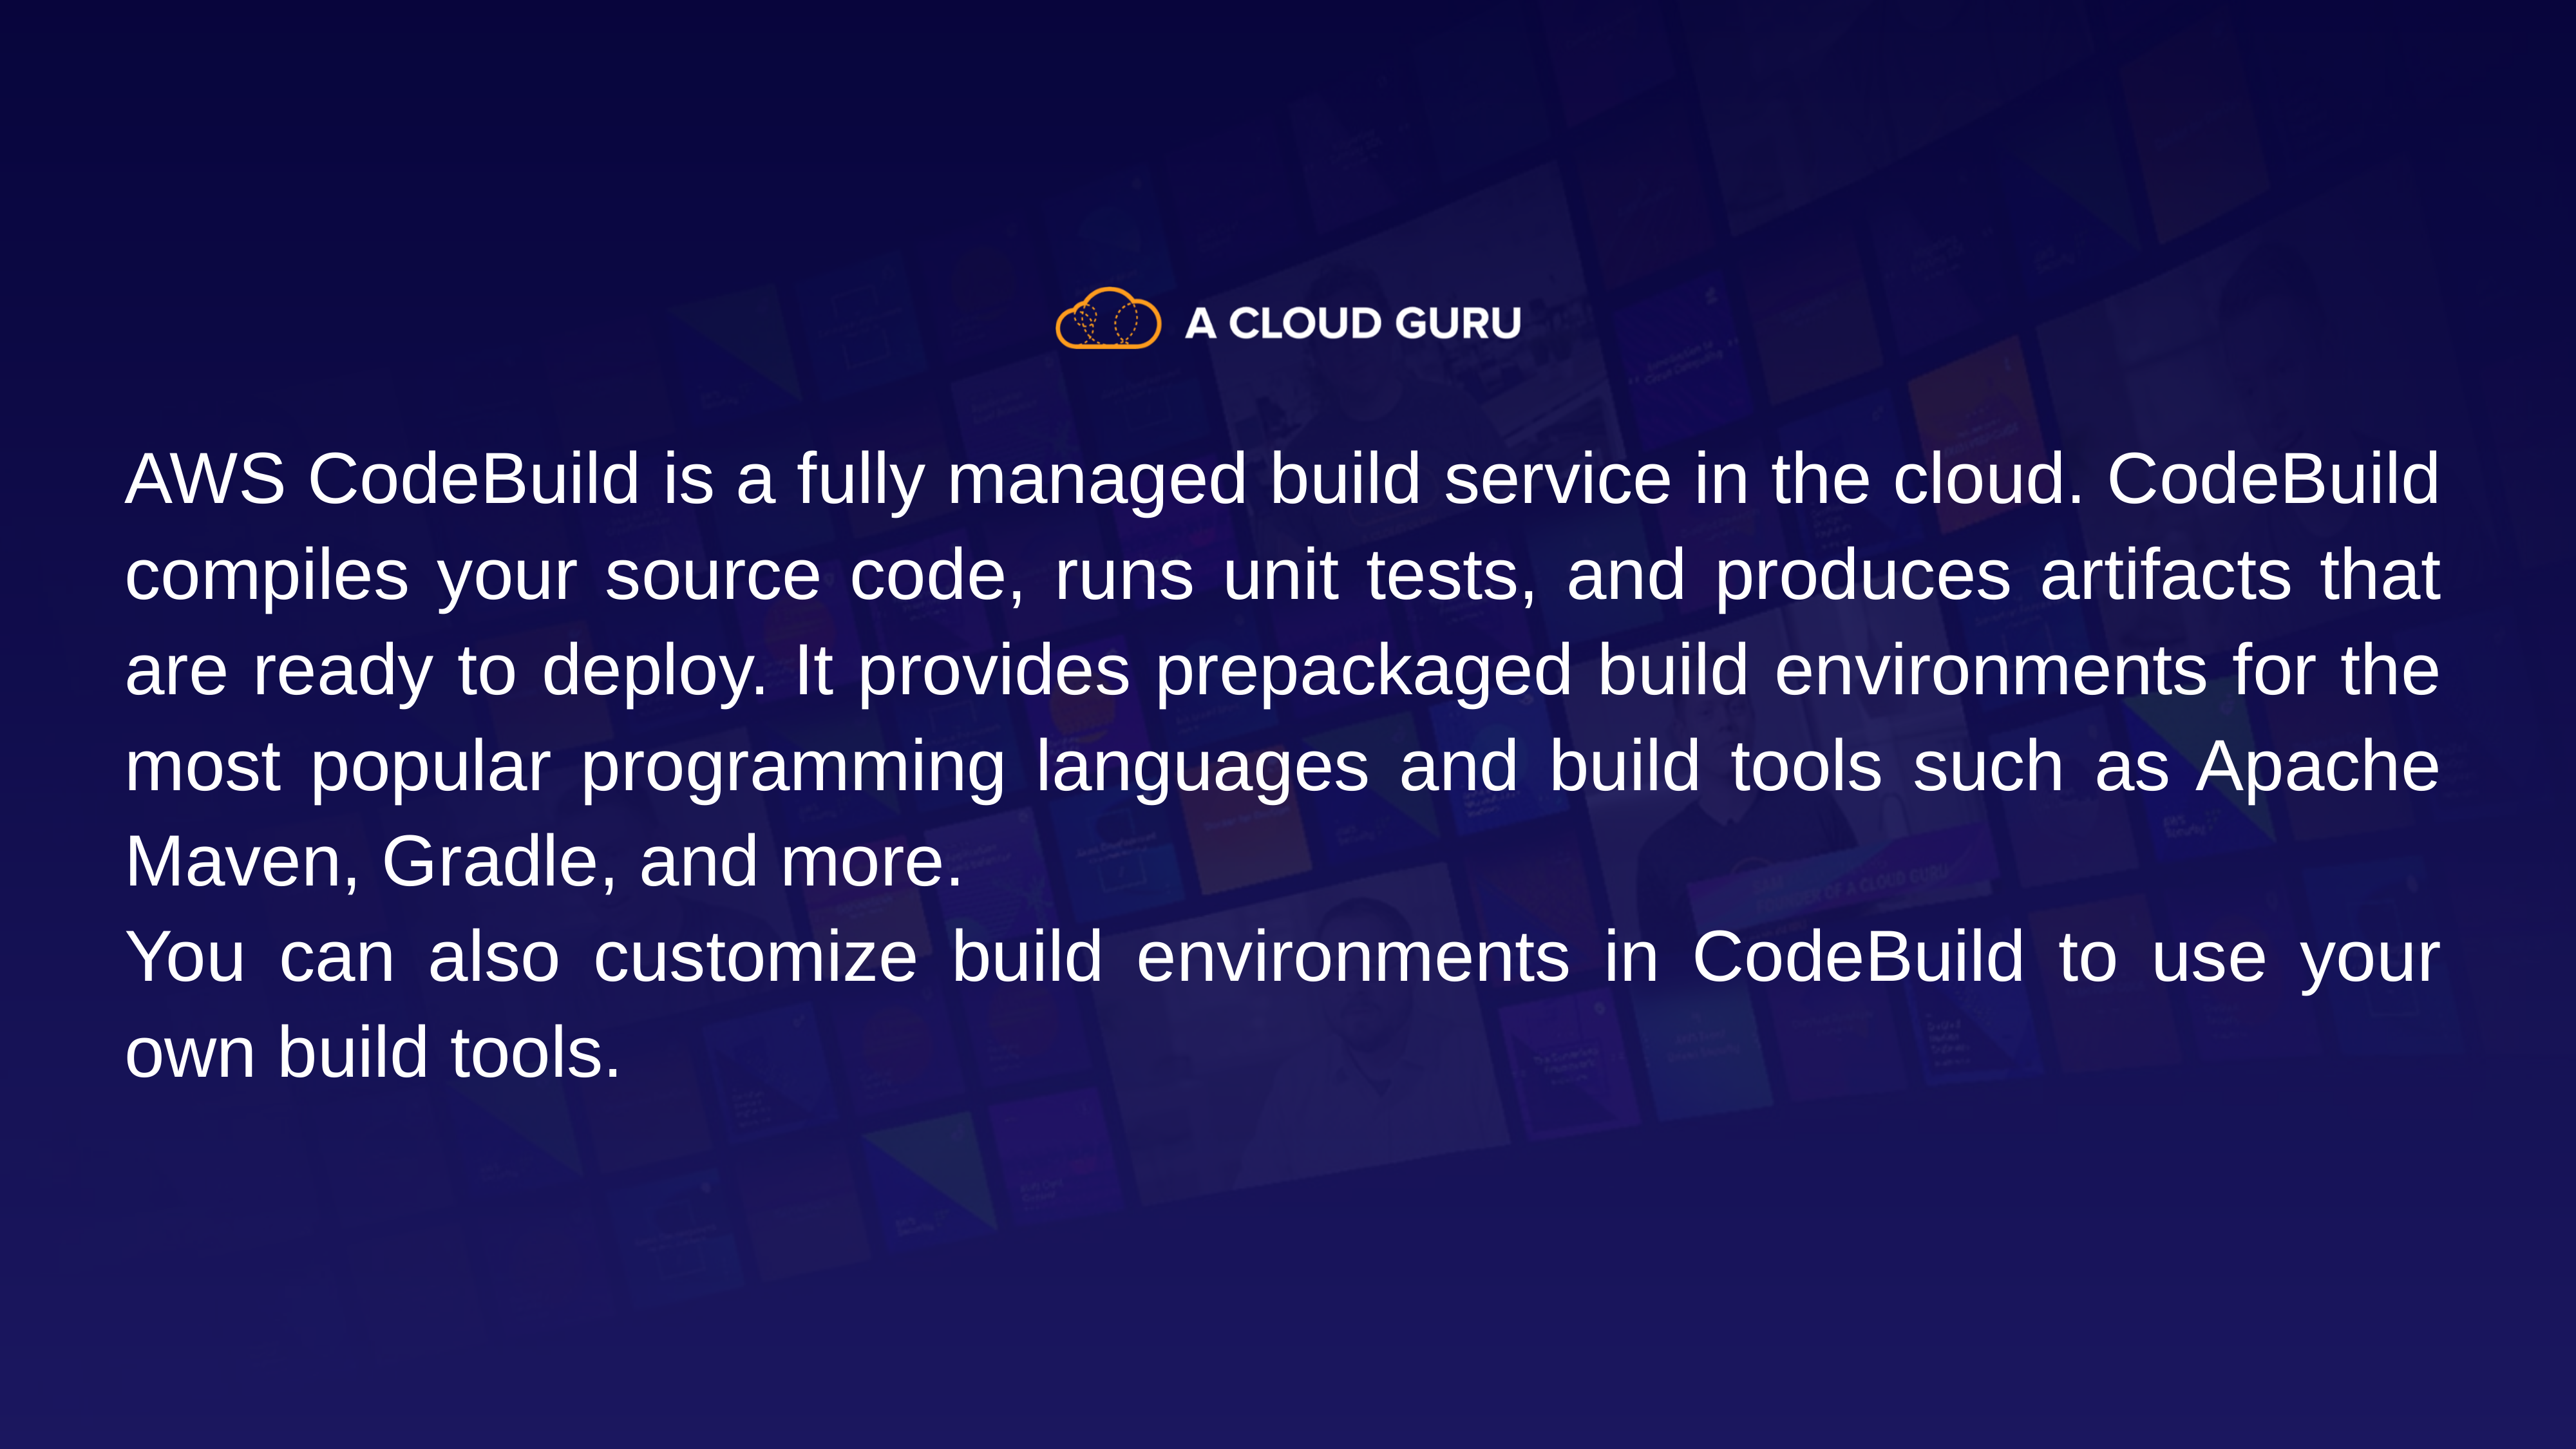

AWS CodeBuild is a fully managed build service in the cloud. CodeBuild compiles your source code, runs unit tests, and produces artifacts that are ready to deploy. It provides prepackaged build environments for the most popular programming languages and build tools such as Apache Maven, Gradle, and more.
You can also customize build environments in CodeBuild to use your own build tools.